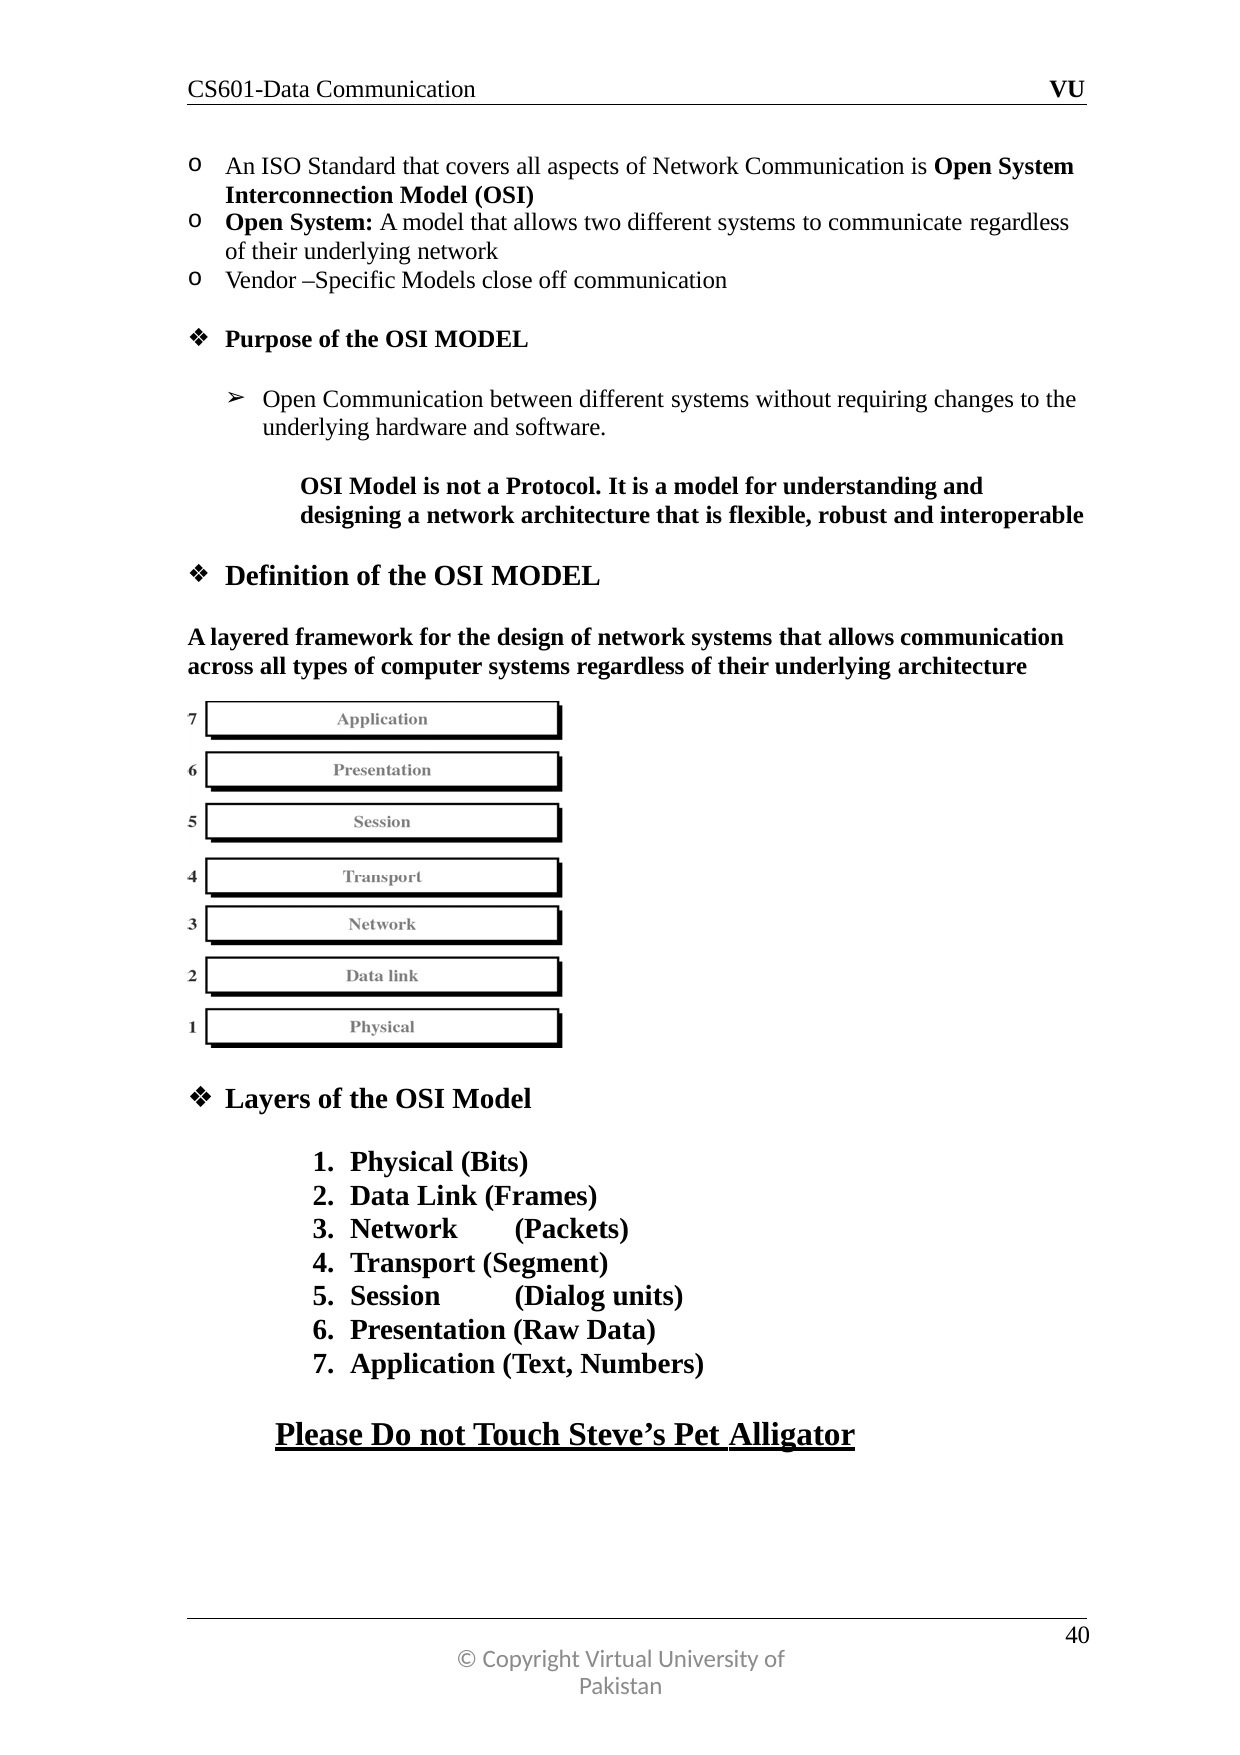

CS601-Data Communication	VU

An ISO Standard that covers all aspects of Network Communication is Open System  Interconnection Model (OSI)
Open System: A model that allows two different systems to communicate regardless
of their underlying network
Vendor –Specific Models close off communication

Purpose of the OSI MODEL

Open Communication between different systems without requiring changes to the  underlying hardware and software.

OSI Model is not a Protocol. It is a model for understanding and  designing a network architecture that is flexible, robust and interoperable

Definition of the OSI MODEL

A layered framework for the design of network systems that allows communication  across all types of computer systems regardless of their underlying architecture

Layers of the OSI Model

Physical (Bits)
Data Link (Frames)
Network	(Packets)
Transport (Segment)
Session	(Dialog units)
Presentation (Raw Data)
Application (Text, Numbers)

Please Do not Touch Steve’s Pet Alligator

40
© Copyright Virtual University of Pakistan